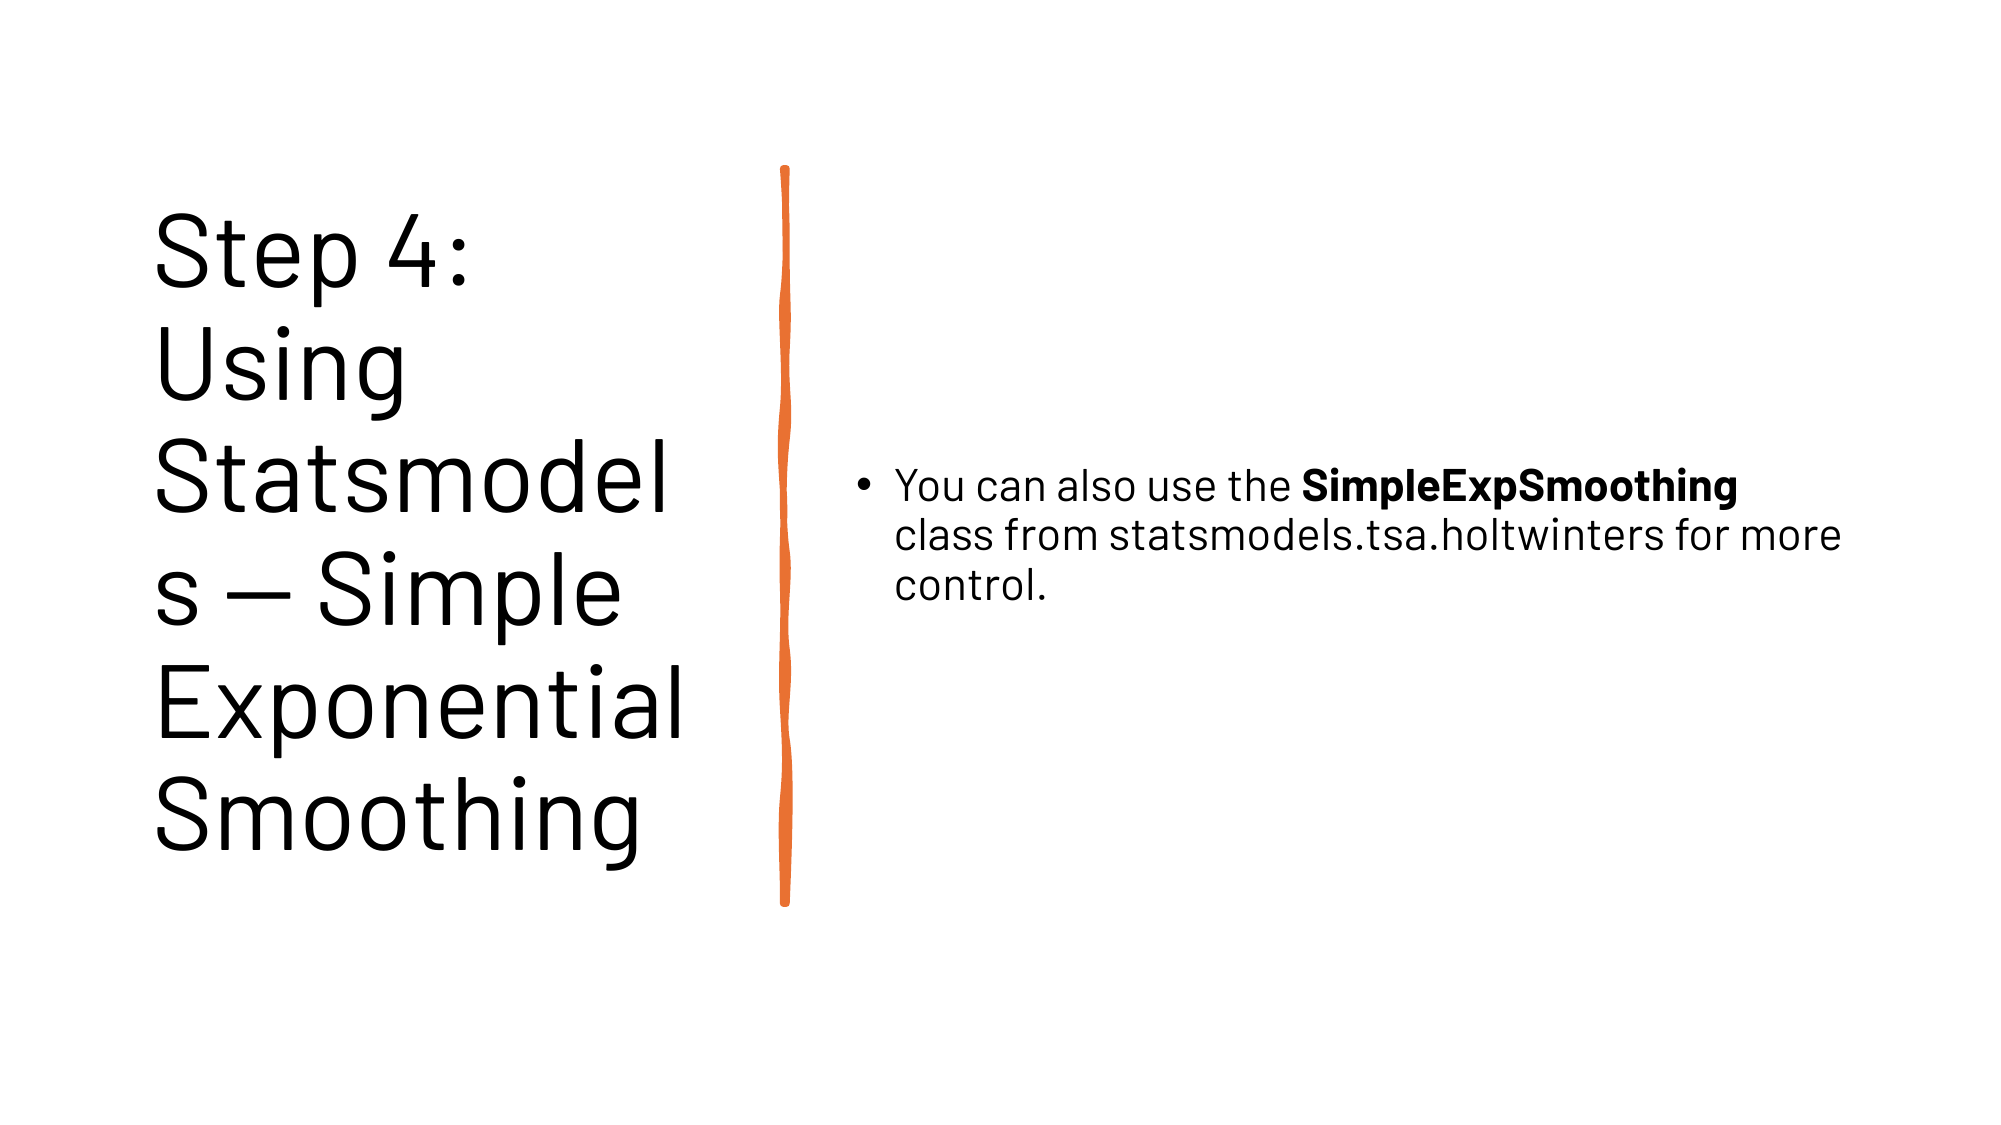

# Step 4: Using Statsmodels — Simple Exponential Smoothing
You can also use the SimpleExpSmoothing class from statsmodels.tsa.holtwinters for more control.